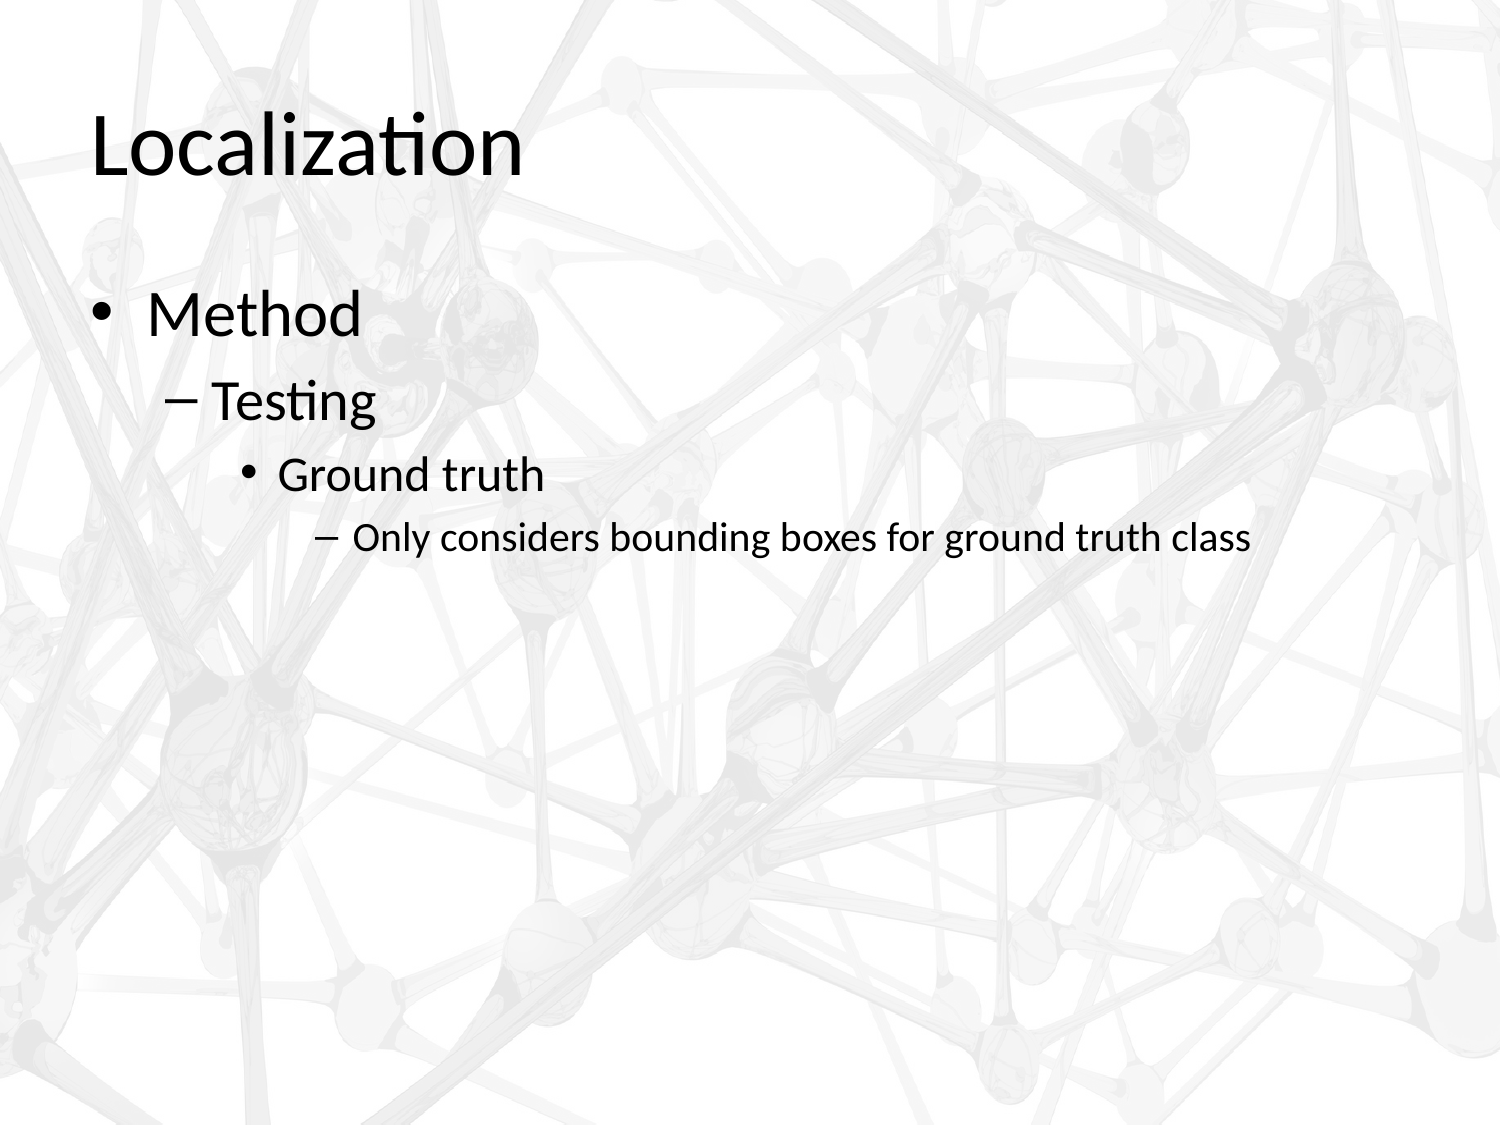

# Localization
Method
Testing
Ground truth
Only considers bounding boxes for ground truth class